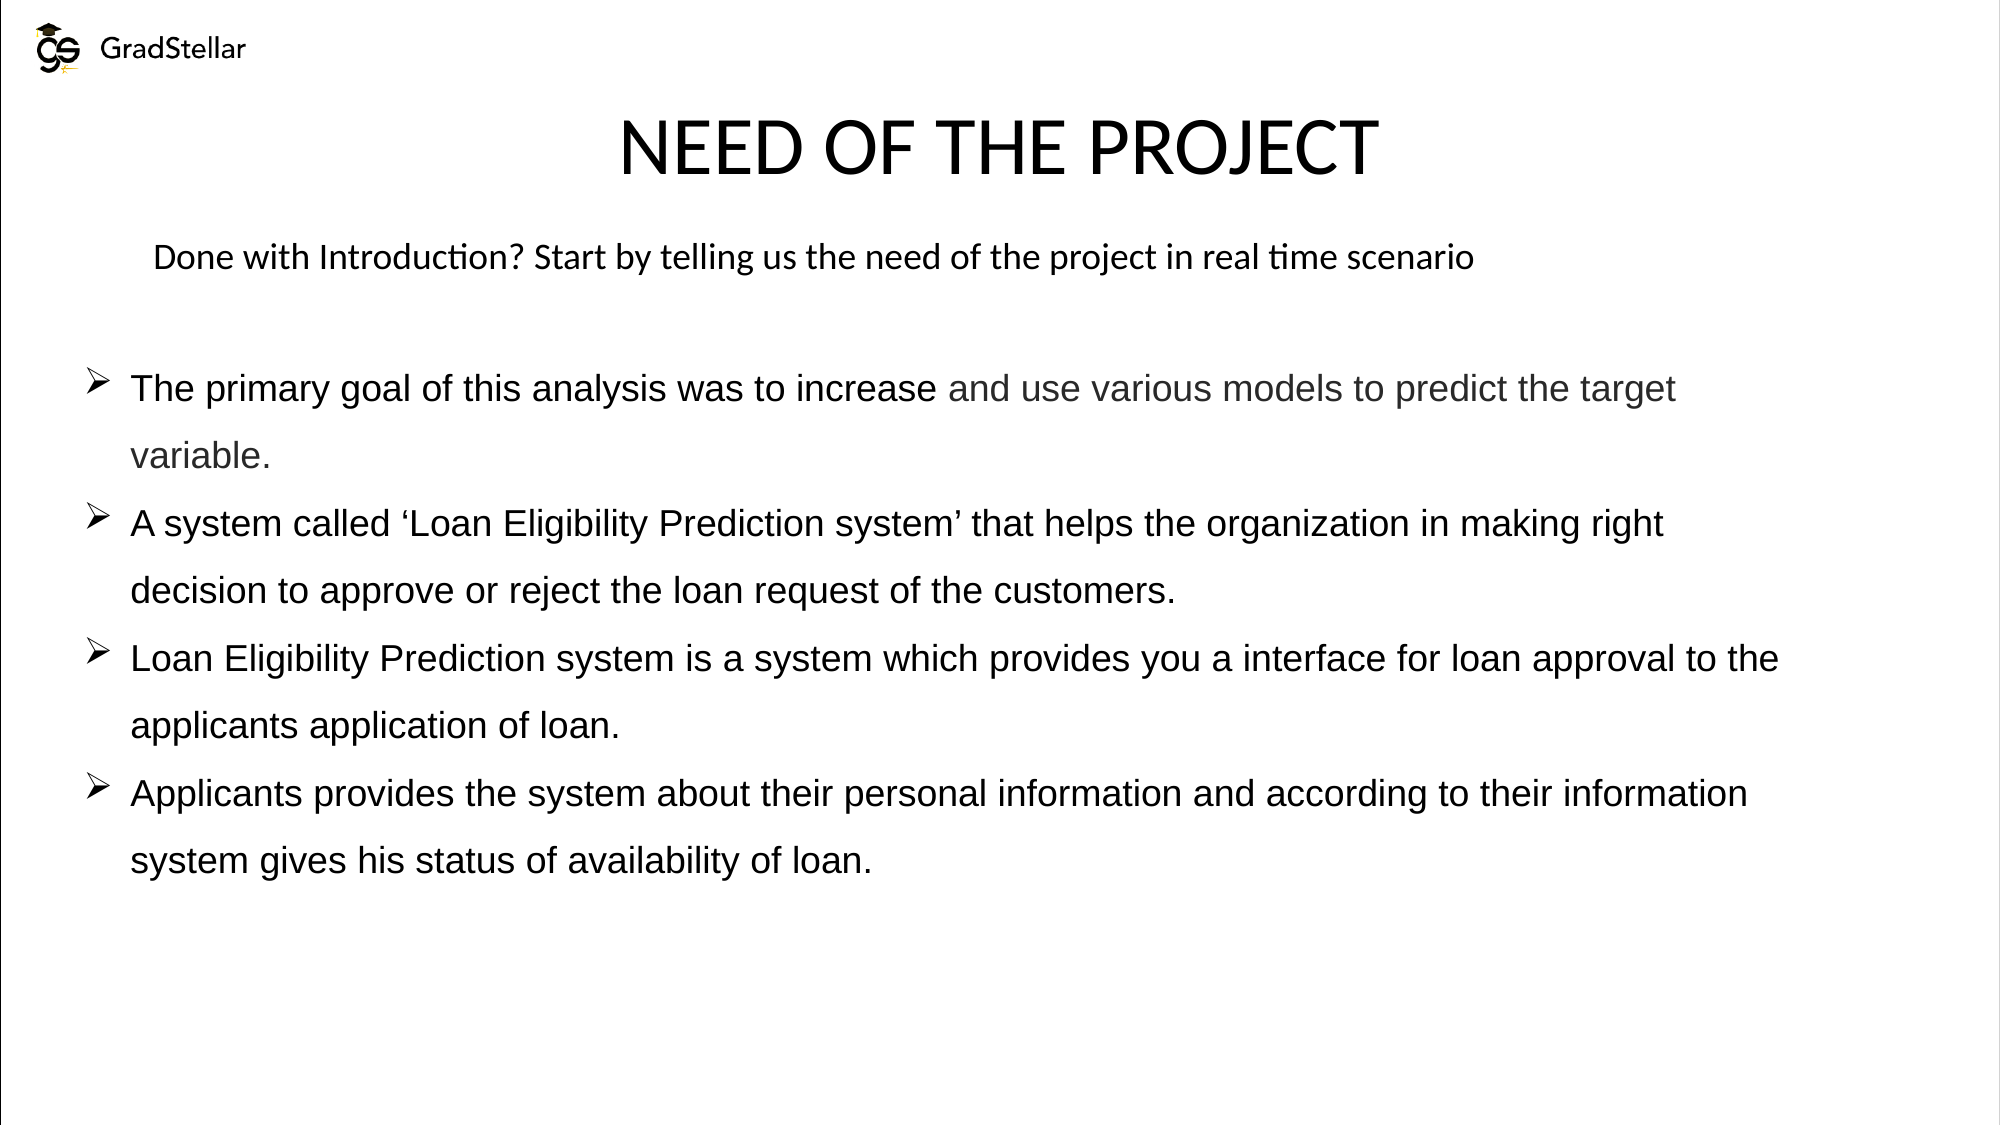

NEED OF THE PROJECT
Done with Introduction? Start by telling us the need of the project in real time scenario
The primary goal of this analysis was to increase and use various models to predict the target variable.
A system called ‘Loan Eligibility Prediction system’ that helps the organization in making right decision to approve or reject the loan request of the customers.
Loan Eligibility Prediction system is a system which provides you a interface for loan approval to the applicants application of loan.
Applicants provides the system about their personal information and according to their information system gives his status of availability of loan.